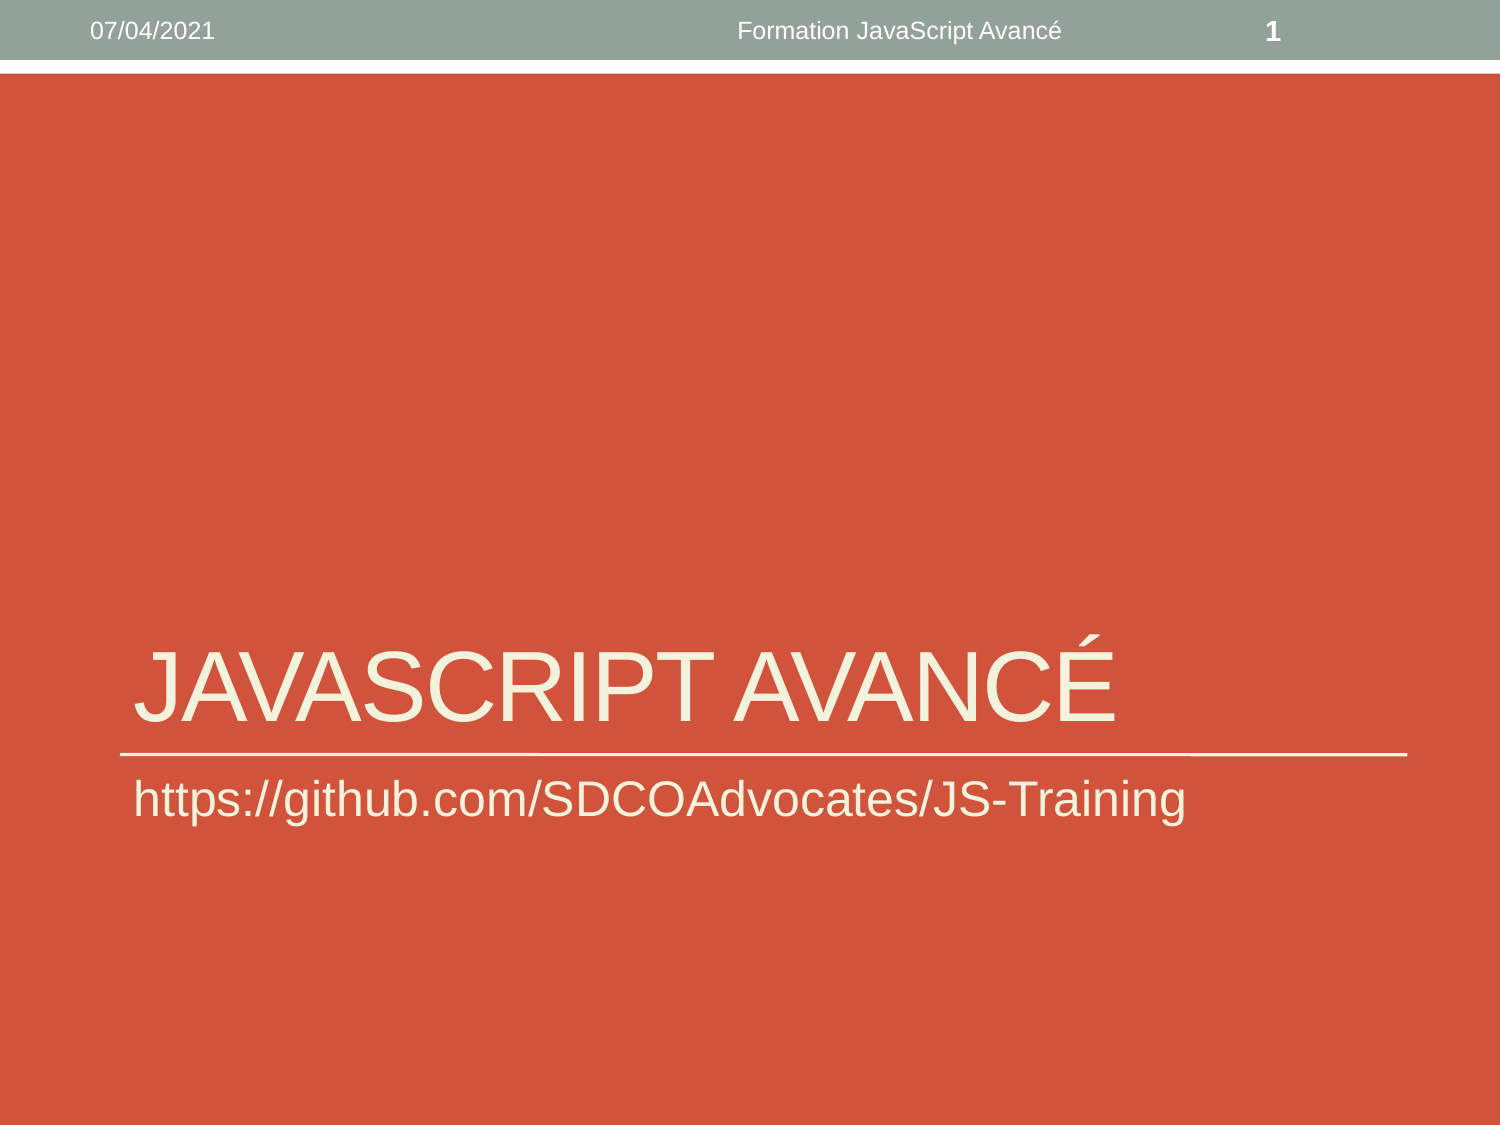

07/04/2021
Formation JavaScript Avancé
1
# Javascript Avancé
https://github.com/SDCOAdvocates/JS-Training